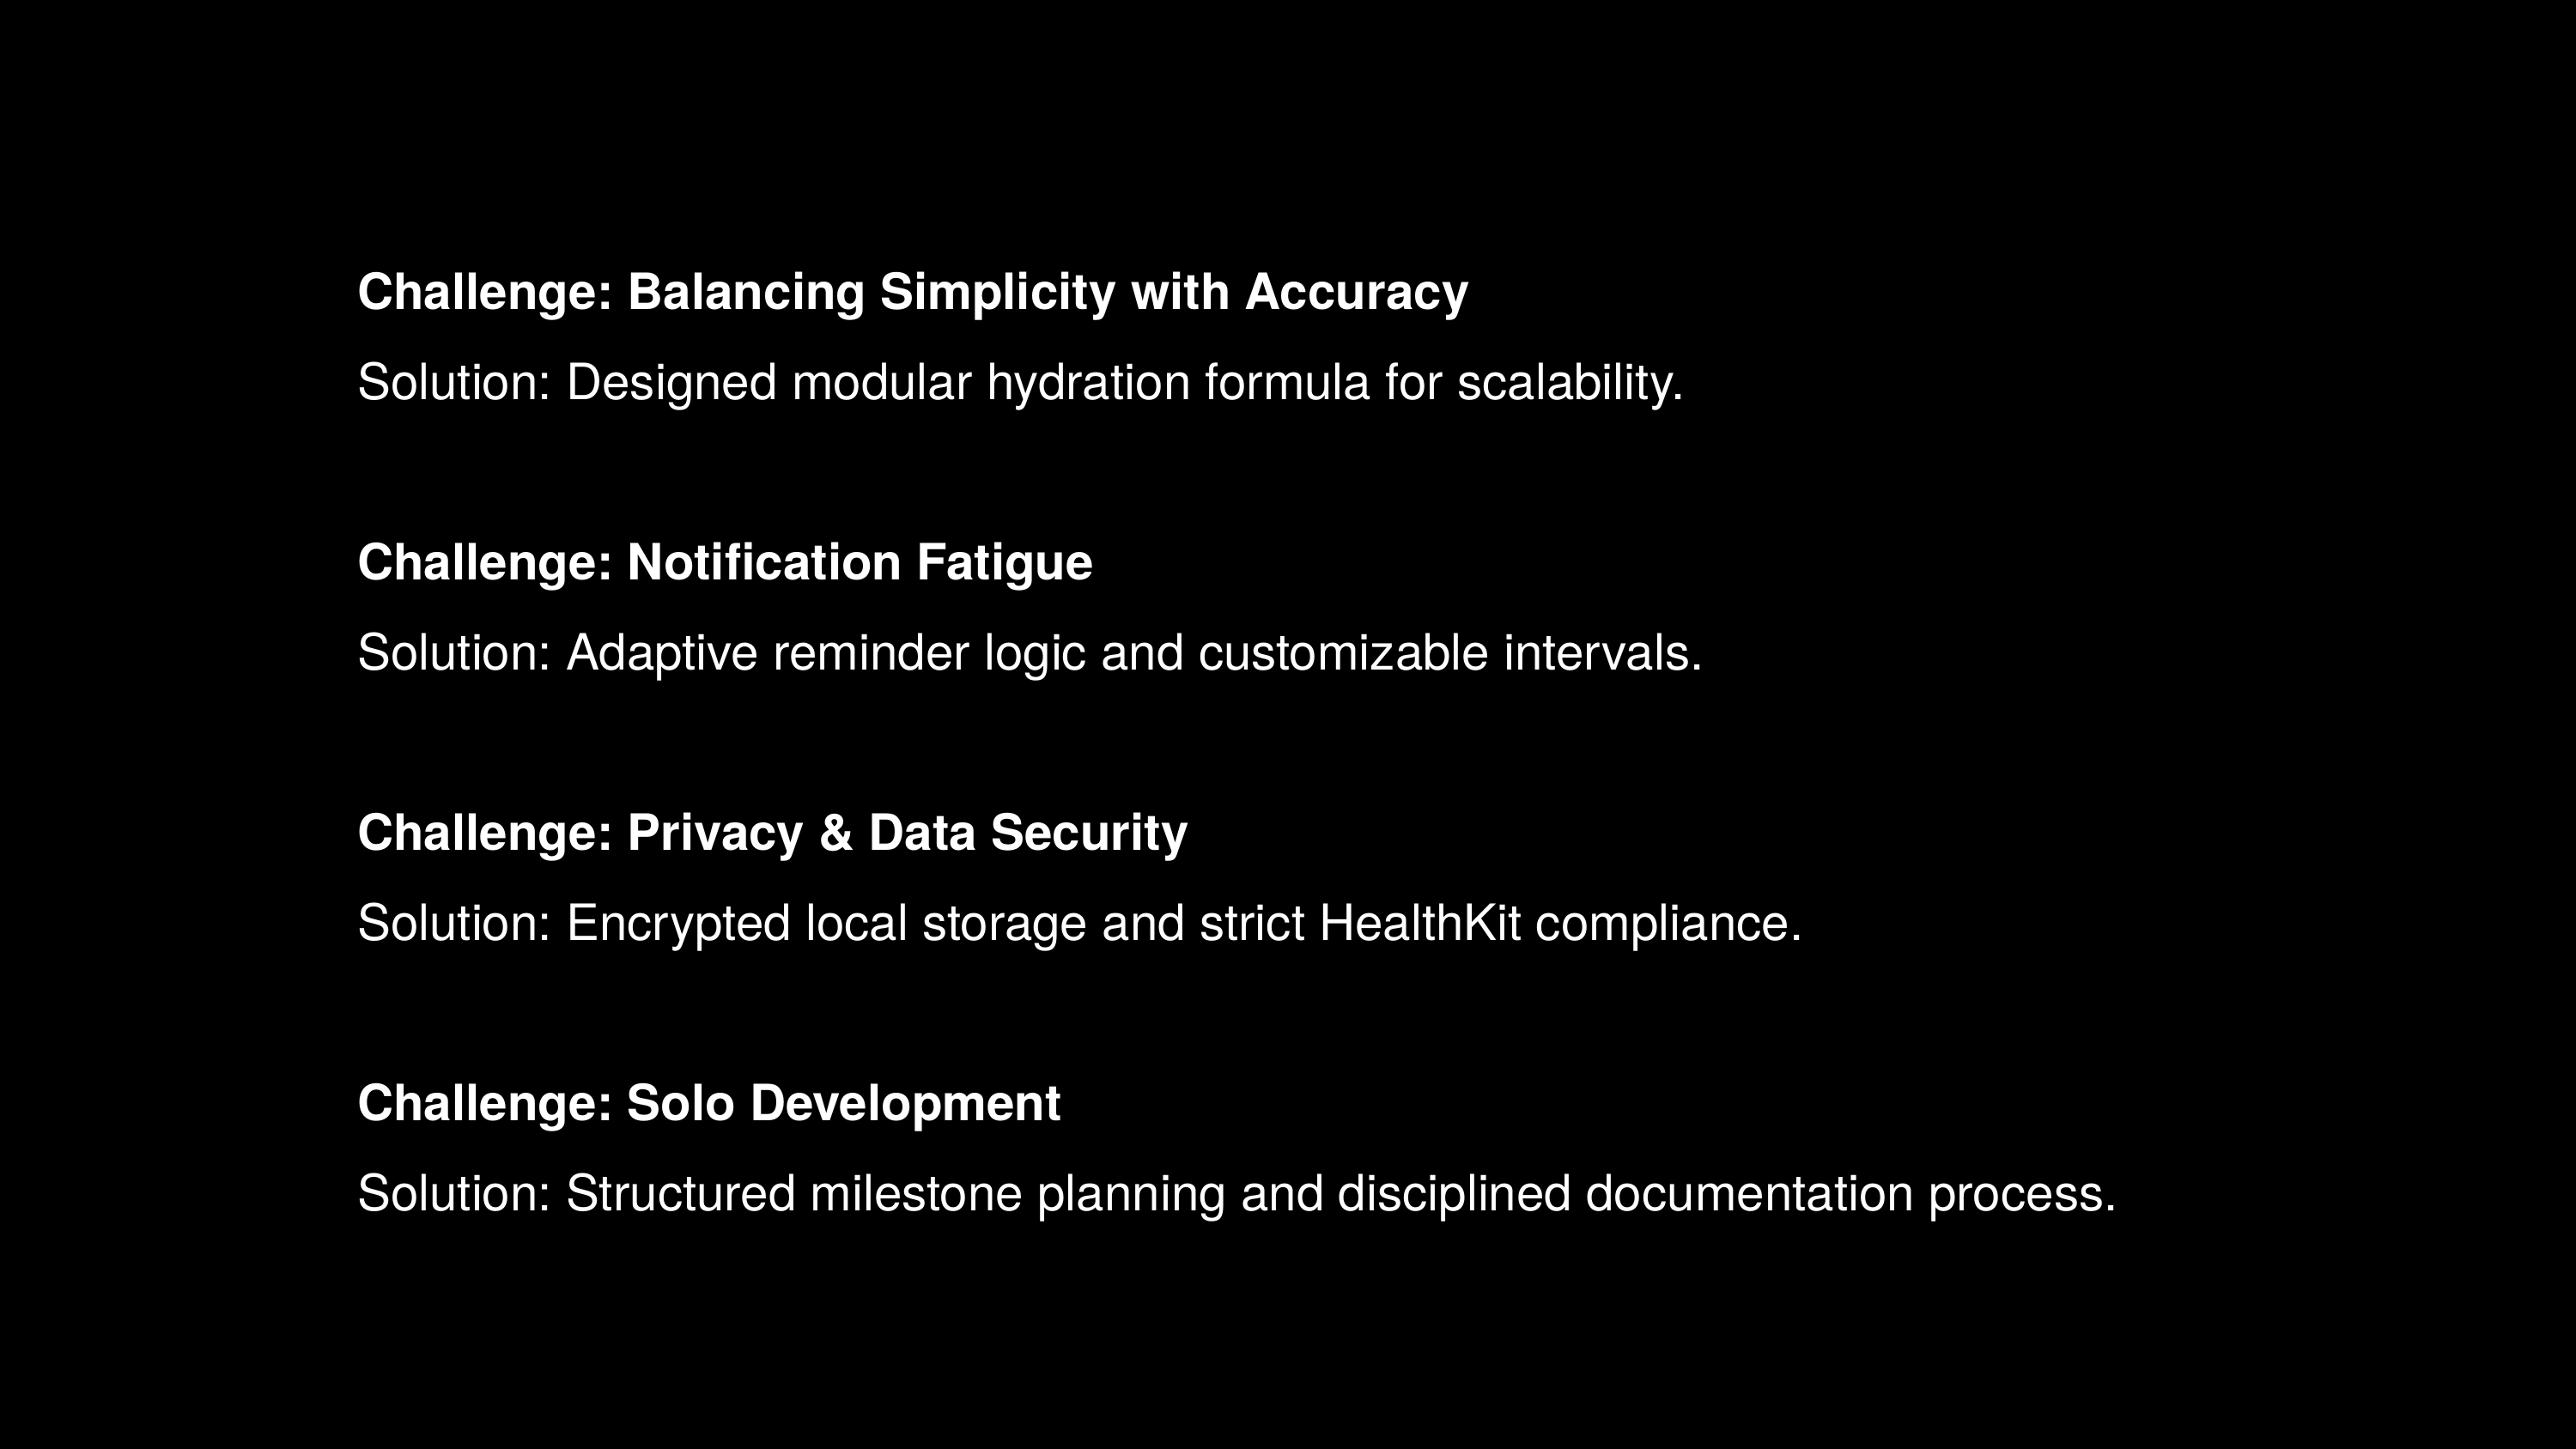

Challenge: Balancing Simplicity with Accuracy
Solution: Designed modular hydration formula for scalability.

Challenge: Notification Fatigue
Solution: Adaptive reminder logic and customizable intervals.

Challenge: Privacy & Data Security
Solution: Encrypted local storage and strict HealthKit compliance.

Challenge: Solo Development
Solution: Structured milestone planning and disciplined documentation process.